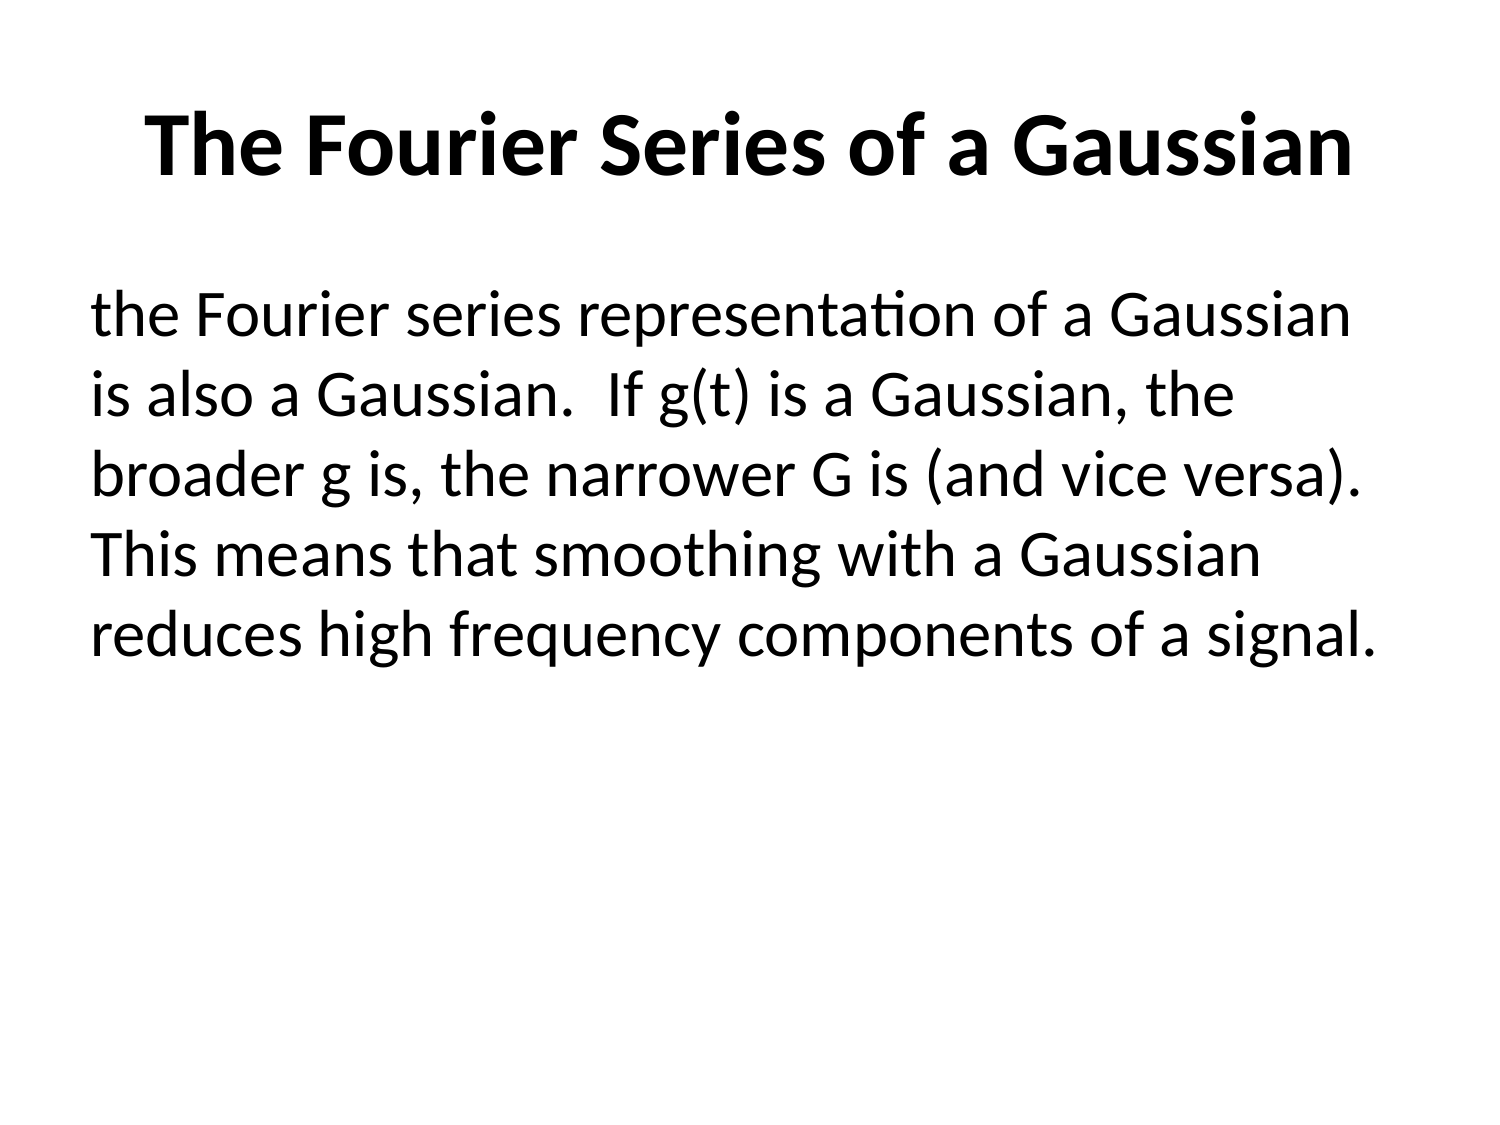

# The Fourier Series of a Gaussian
the Fourier series representation of a Gaussian is also a Gaussian.  If g(t) is a Gaussian, the broader g is, the narrower G is (and vice versa).  This means that smoothing with a Gaussian reduces high frequency components of a signal.